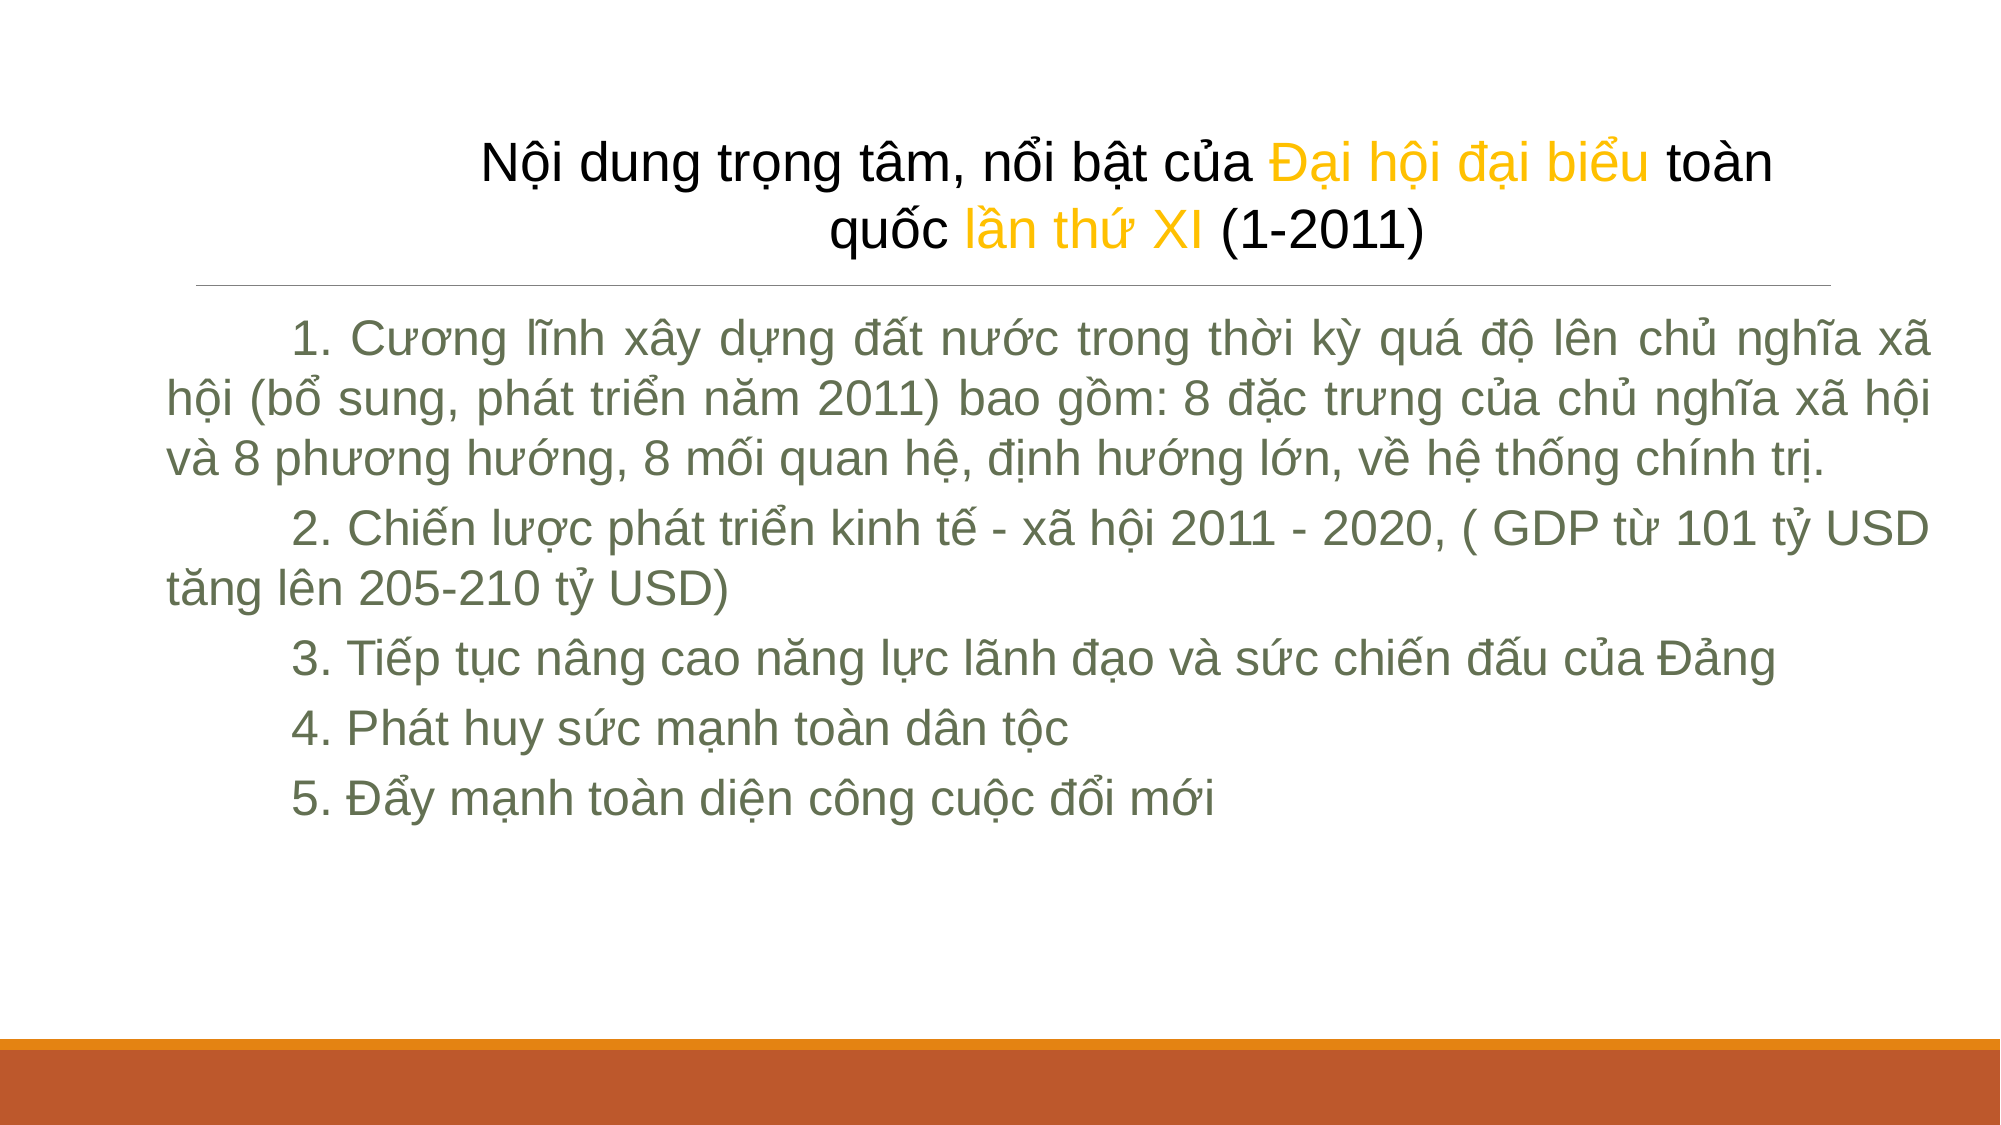

Nội dung trọng tâm, nổi bật của Đại hội đại biểu toàn quốc lần thứ XI (1-2011)
1. Cương lĩnh xây dựng đất nước trong thời kỳ quá độ lên chủ nghĩa xã hội (bổ sung, phát triển năm 2011) bao gồm: 8 đặc trưng của chủ nghĩa xã hội và 8 phương hướng, 8 mối quan hệ, định hướng lớn, về hệ thống chính trị.
2. Chiến lược phát triển kinh tế - xã hội 2011 - 2020, ( GDP từ 101 tỷ USD tăng lên 205-210 tỷ USD)
3. Tiếp tục nâng cao năng lực lãnh đạo và sức chiến đấu của Đảng
4. Phát huy sức mạnh toàn dân tộc
5. Đẩy mạnh toàn diện công cuộc đổi mới
281